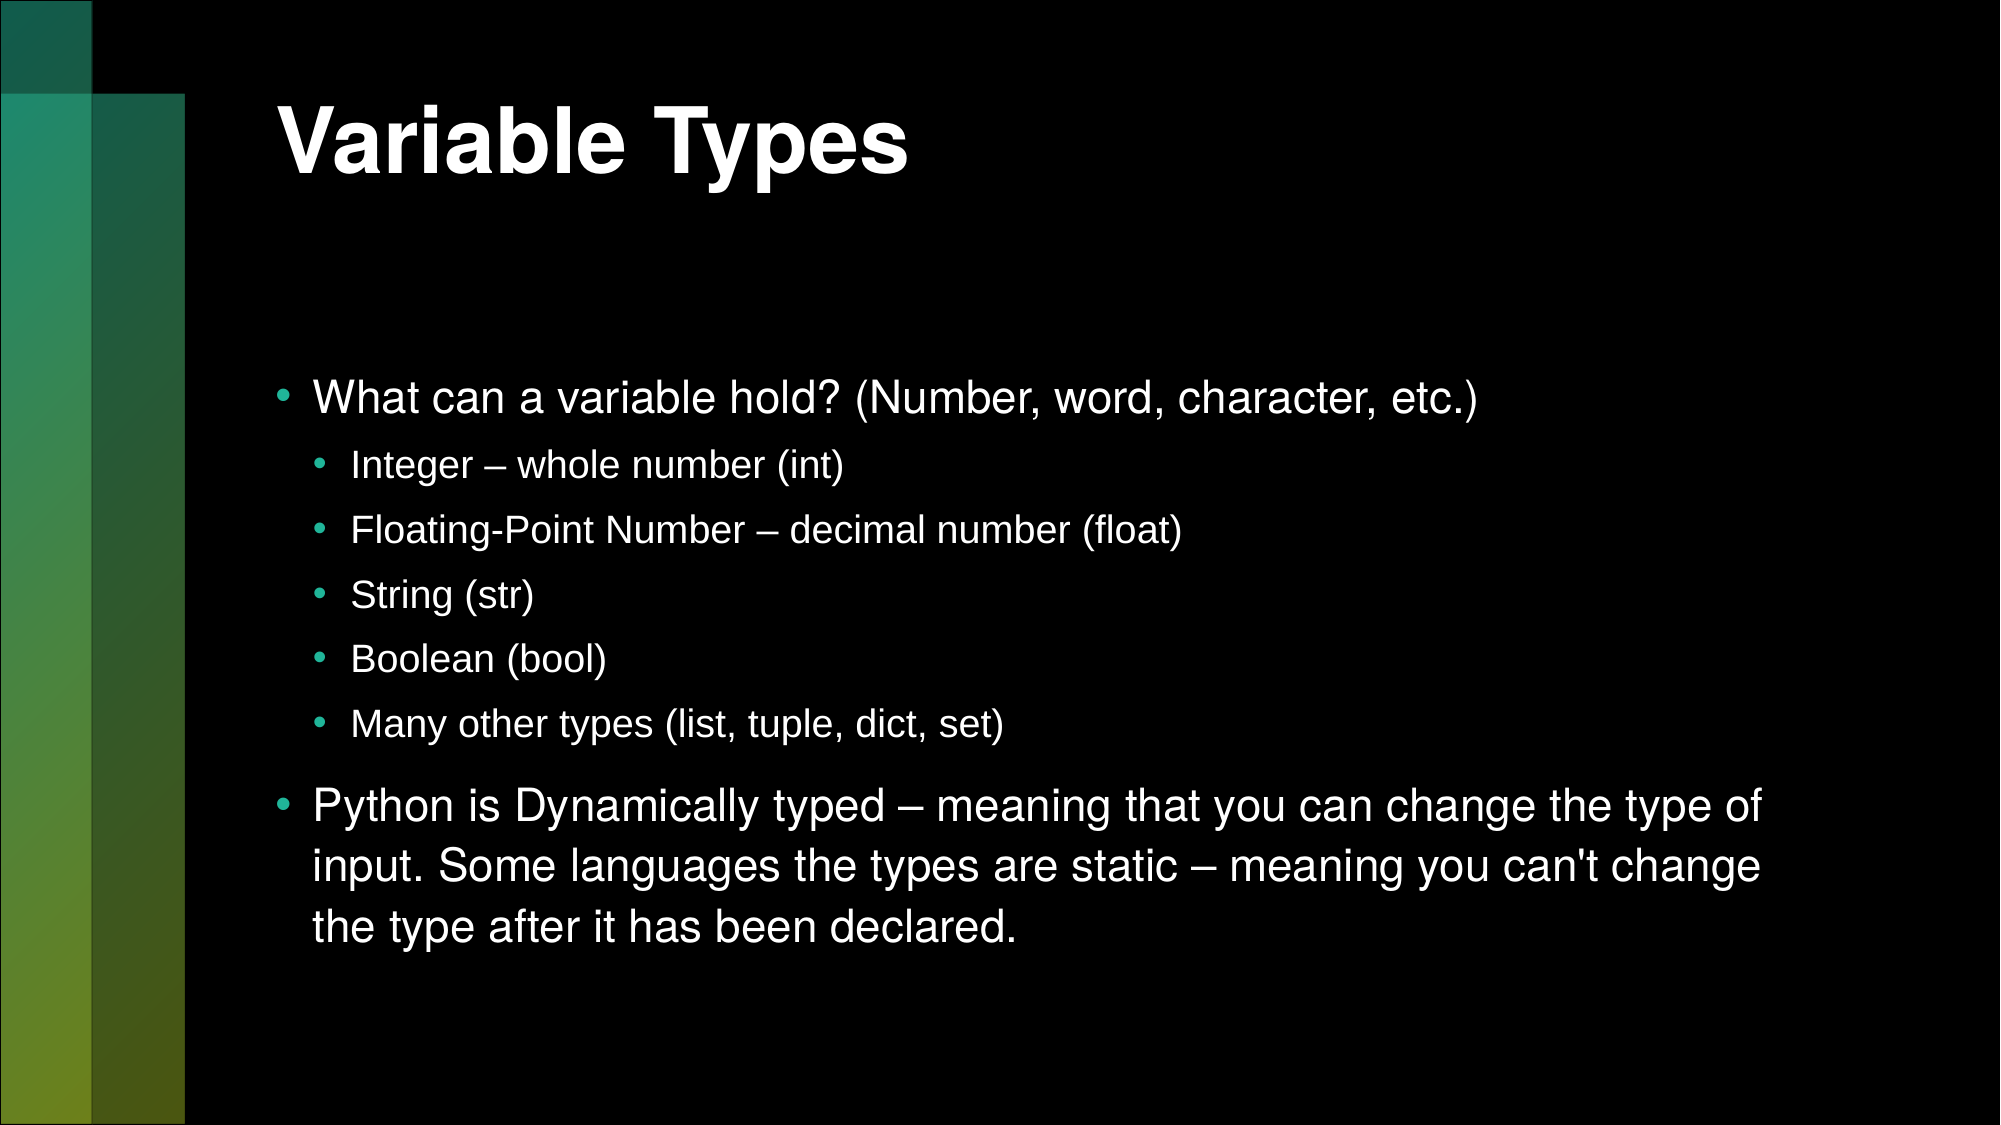

# Variable Types
What can a variable hold? (Number, word, character, etc.)
Integer – whole number (int)
Floating-Point Number – decimal number (float)
String (str)
Boolean (bool)
Many other types (list, tuple, dict, set)
Python is Dynamically typed – meaning that you can change the type of input. Some languages the types are static – meaning you can't change the type after it has been declared.